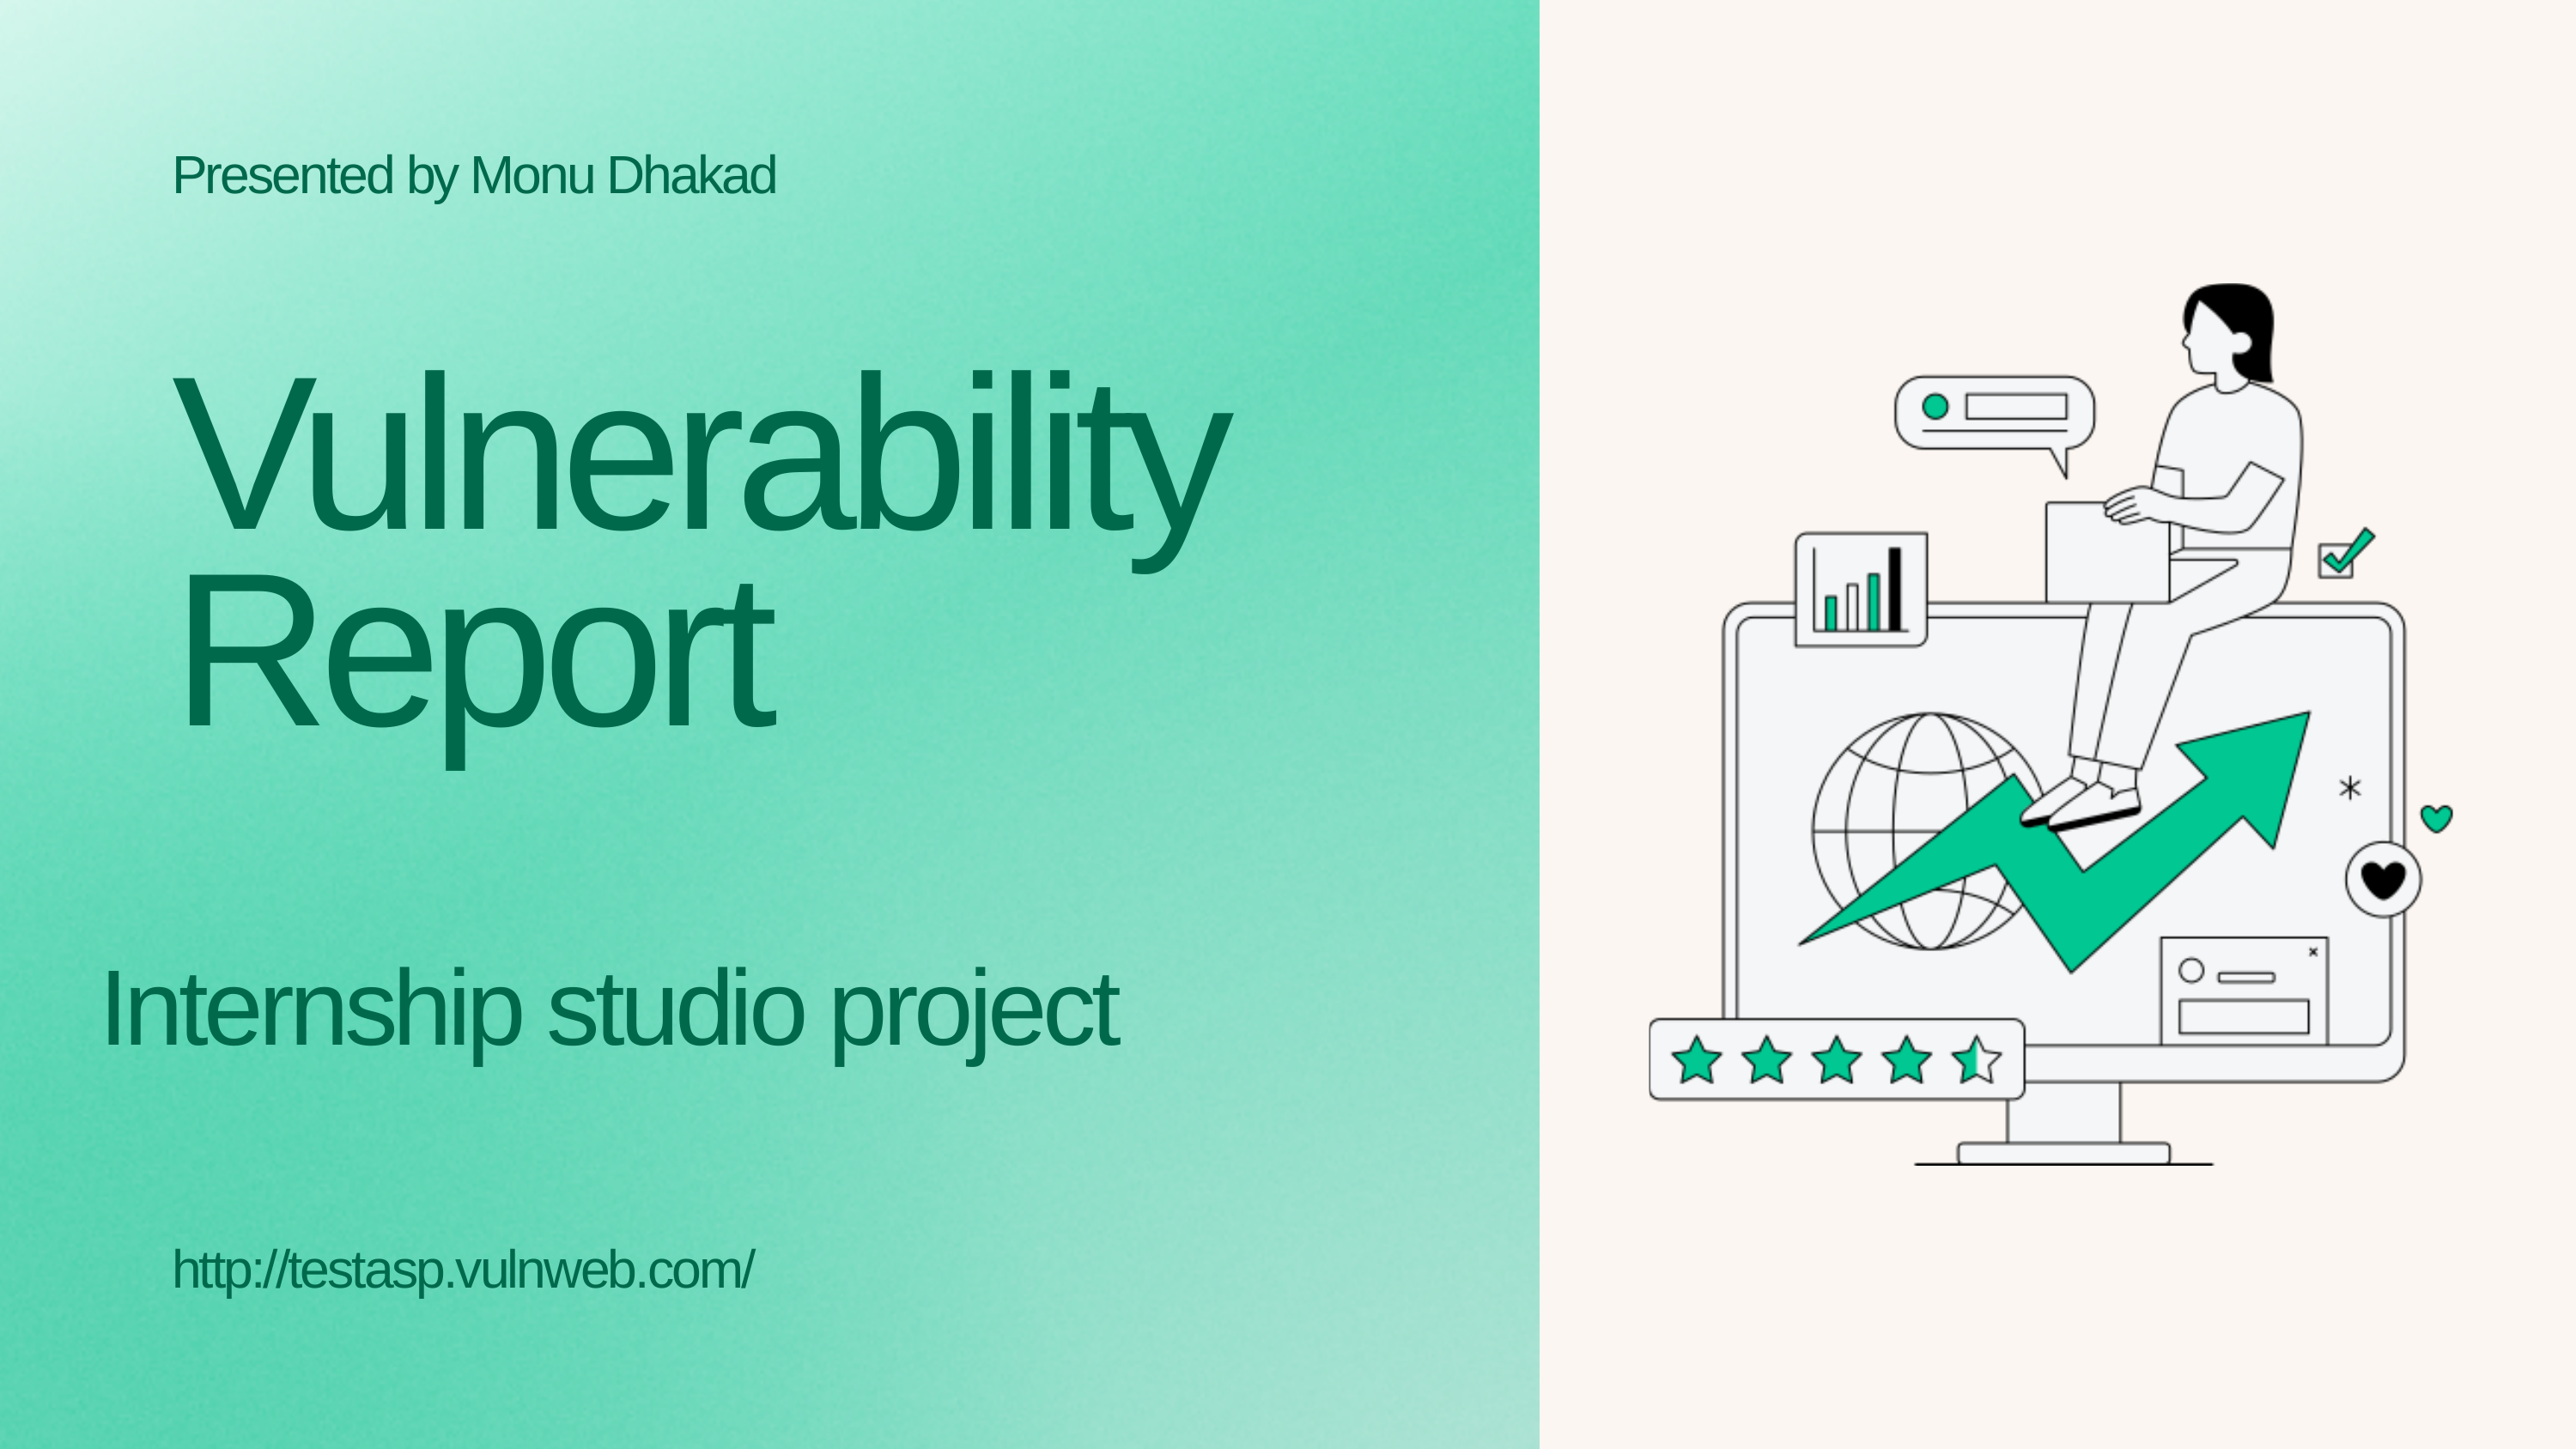

Presented by Monu Dhakad

Vulnerability
Report
Internship studio project
http://testasp.vulnweb.com/